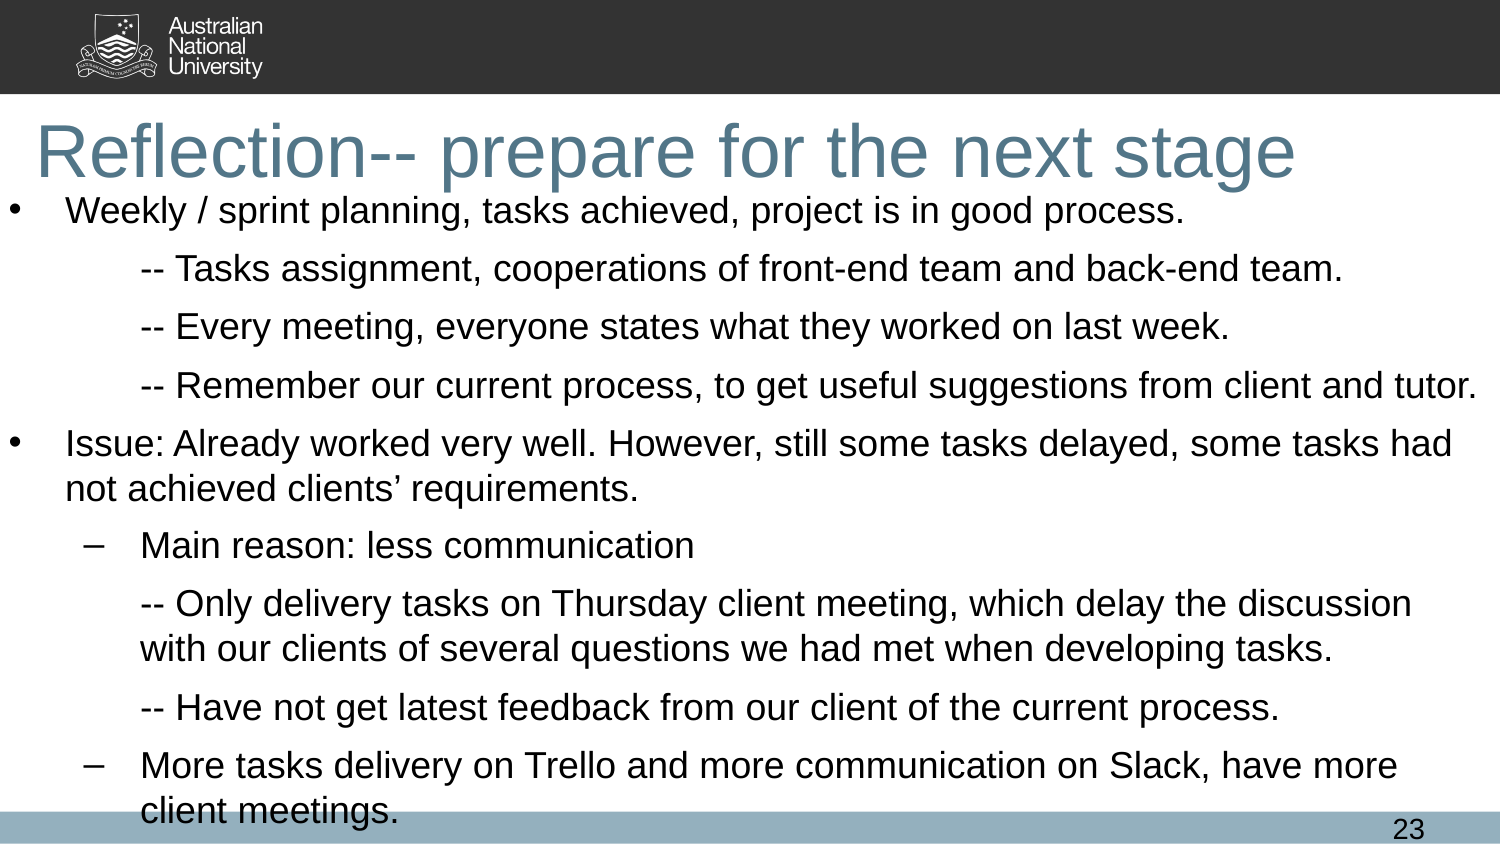

# Reflection-- prepare for the next stage
Weekly / sprint planning, tasks achieved, project is in good process.
-- Tasks assignment, cooperations of front-end team and back-end team.
-- Every meeting, everyone states what they worked on last week.
-- Remember our current process, to get useful suggestions from client and tutor.
Issue: Already worked very well. However, still some tasks delayed, some tasks had not achieved clients’ requirements.
Main reason: less communication
-- Only delivery tasks on Thursday client meeting, which delay the discussion with our clients of several questions we had met when developing tasks.
-- Have not get latest feedback from our client of the current process.
More tasks delivery on Trello and more communication on Slack, have more client meetings.

23